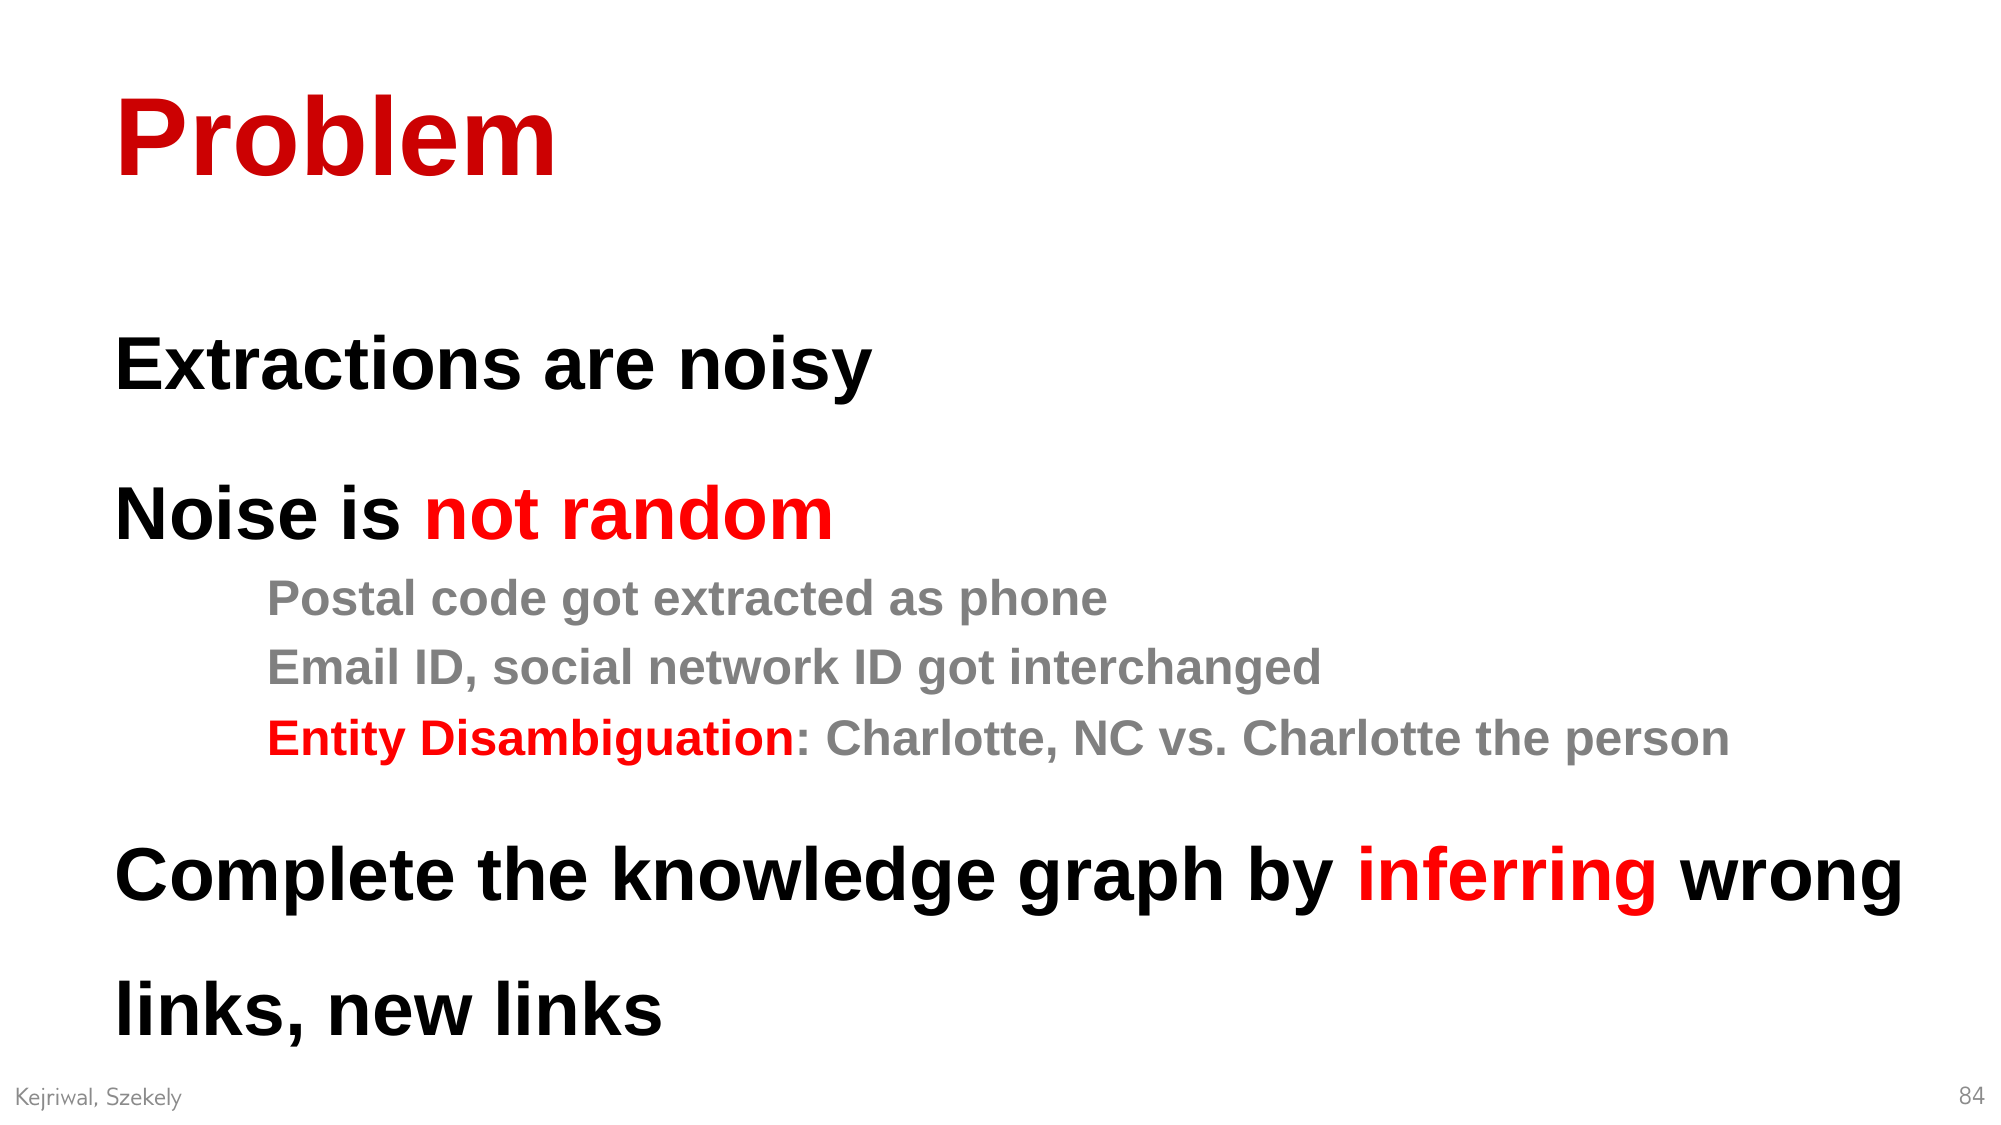

# Problem
Extractions are noisy
Noise is not random
	Postal code got extracted as phone
	Email ID, social network ID got interchanged
	Entity Disambiguation: Charlotte, NC vs. Charlotte the person
Complete the knowledge graph by inferring wrong links, new links

84
Kejriwal, Szekely